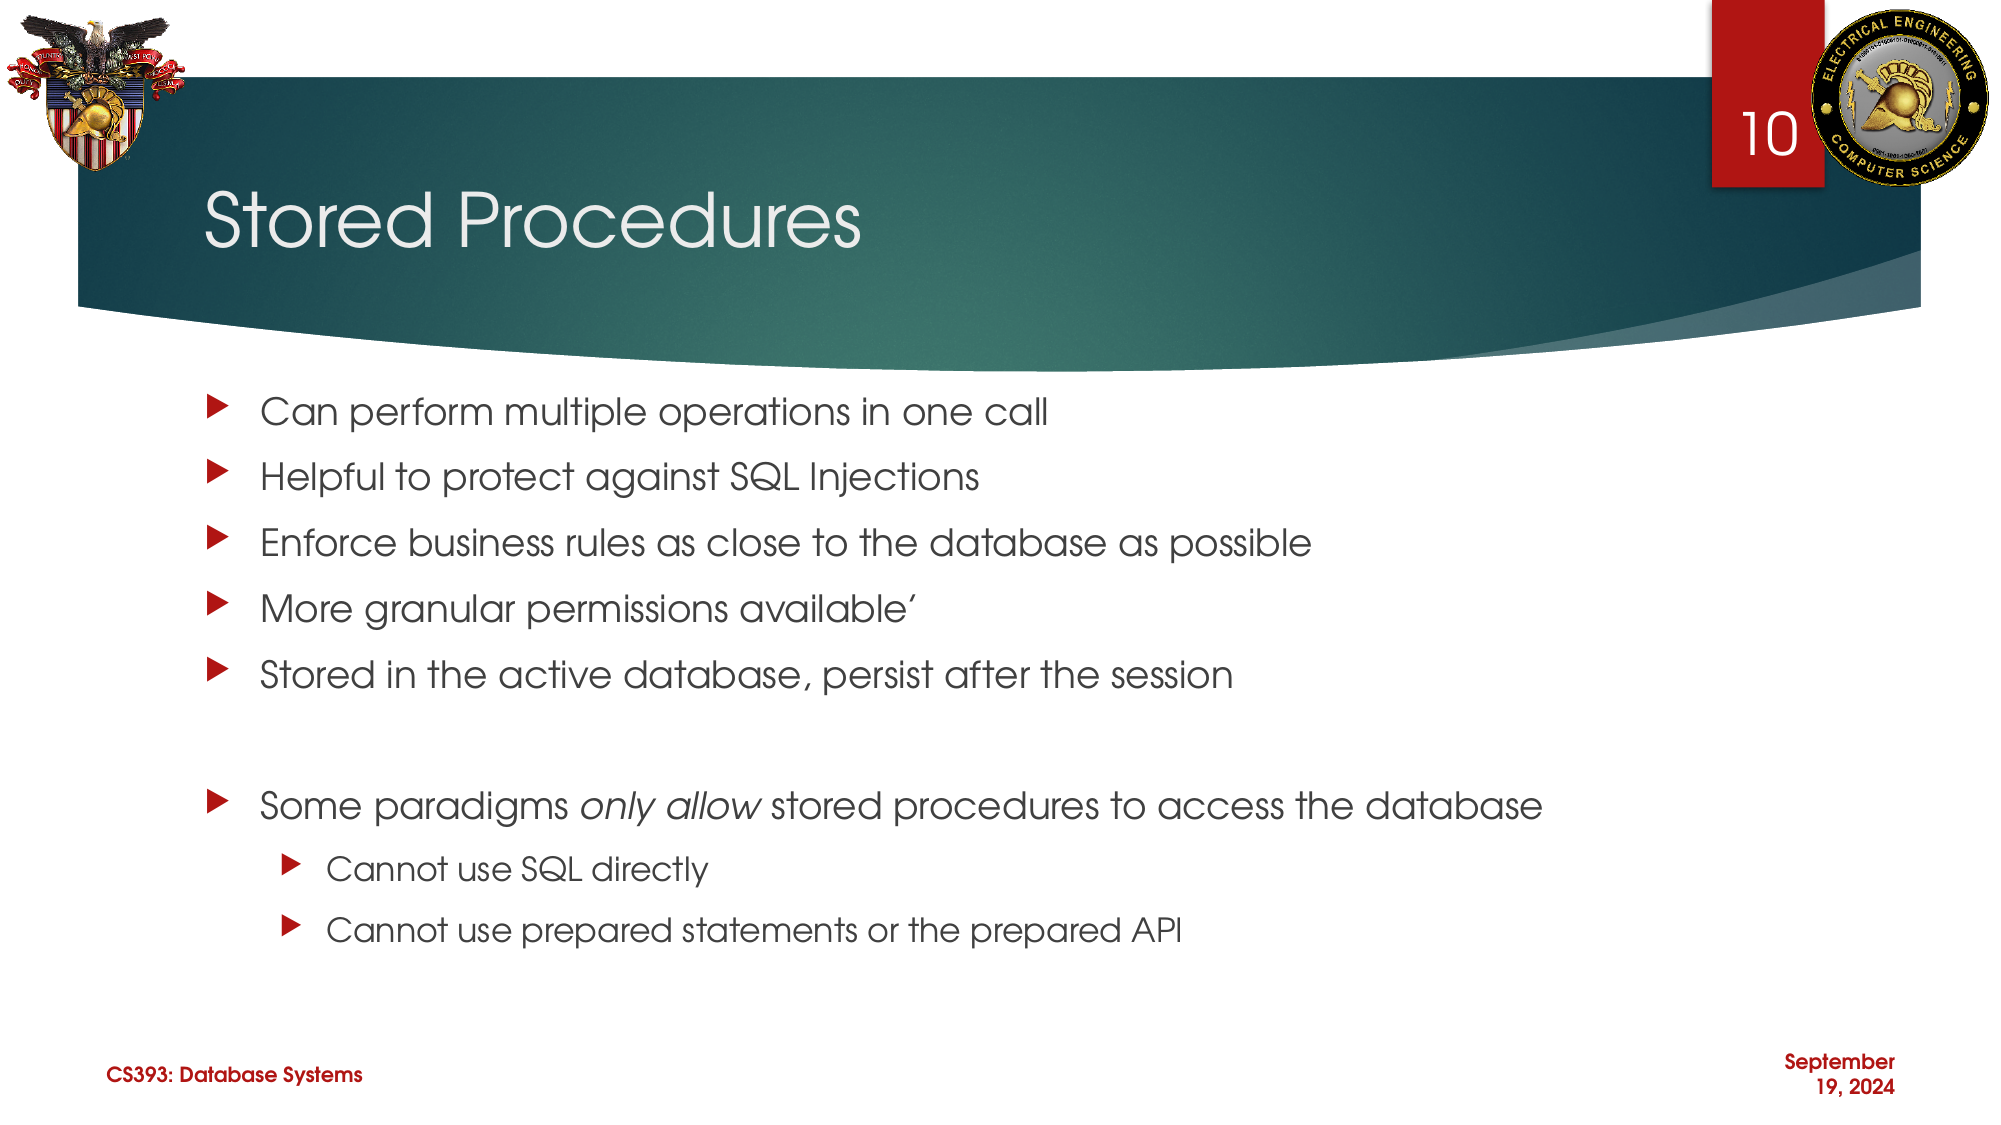

10
# Stored Procedures
Can perform multiple operations in one call
Helpful to protect against SQL Injections
Enforce business rules as close to the database as possible
More granular permissions available’
Stored in the active database, persist after the session

Some paradigms only allow stored procedures to access the database
Cannot use SQL directly
Cannot use prepared statements or the prepared API

CS393: Database Systems
September 19, 2024